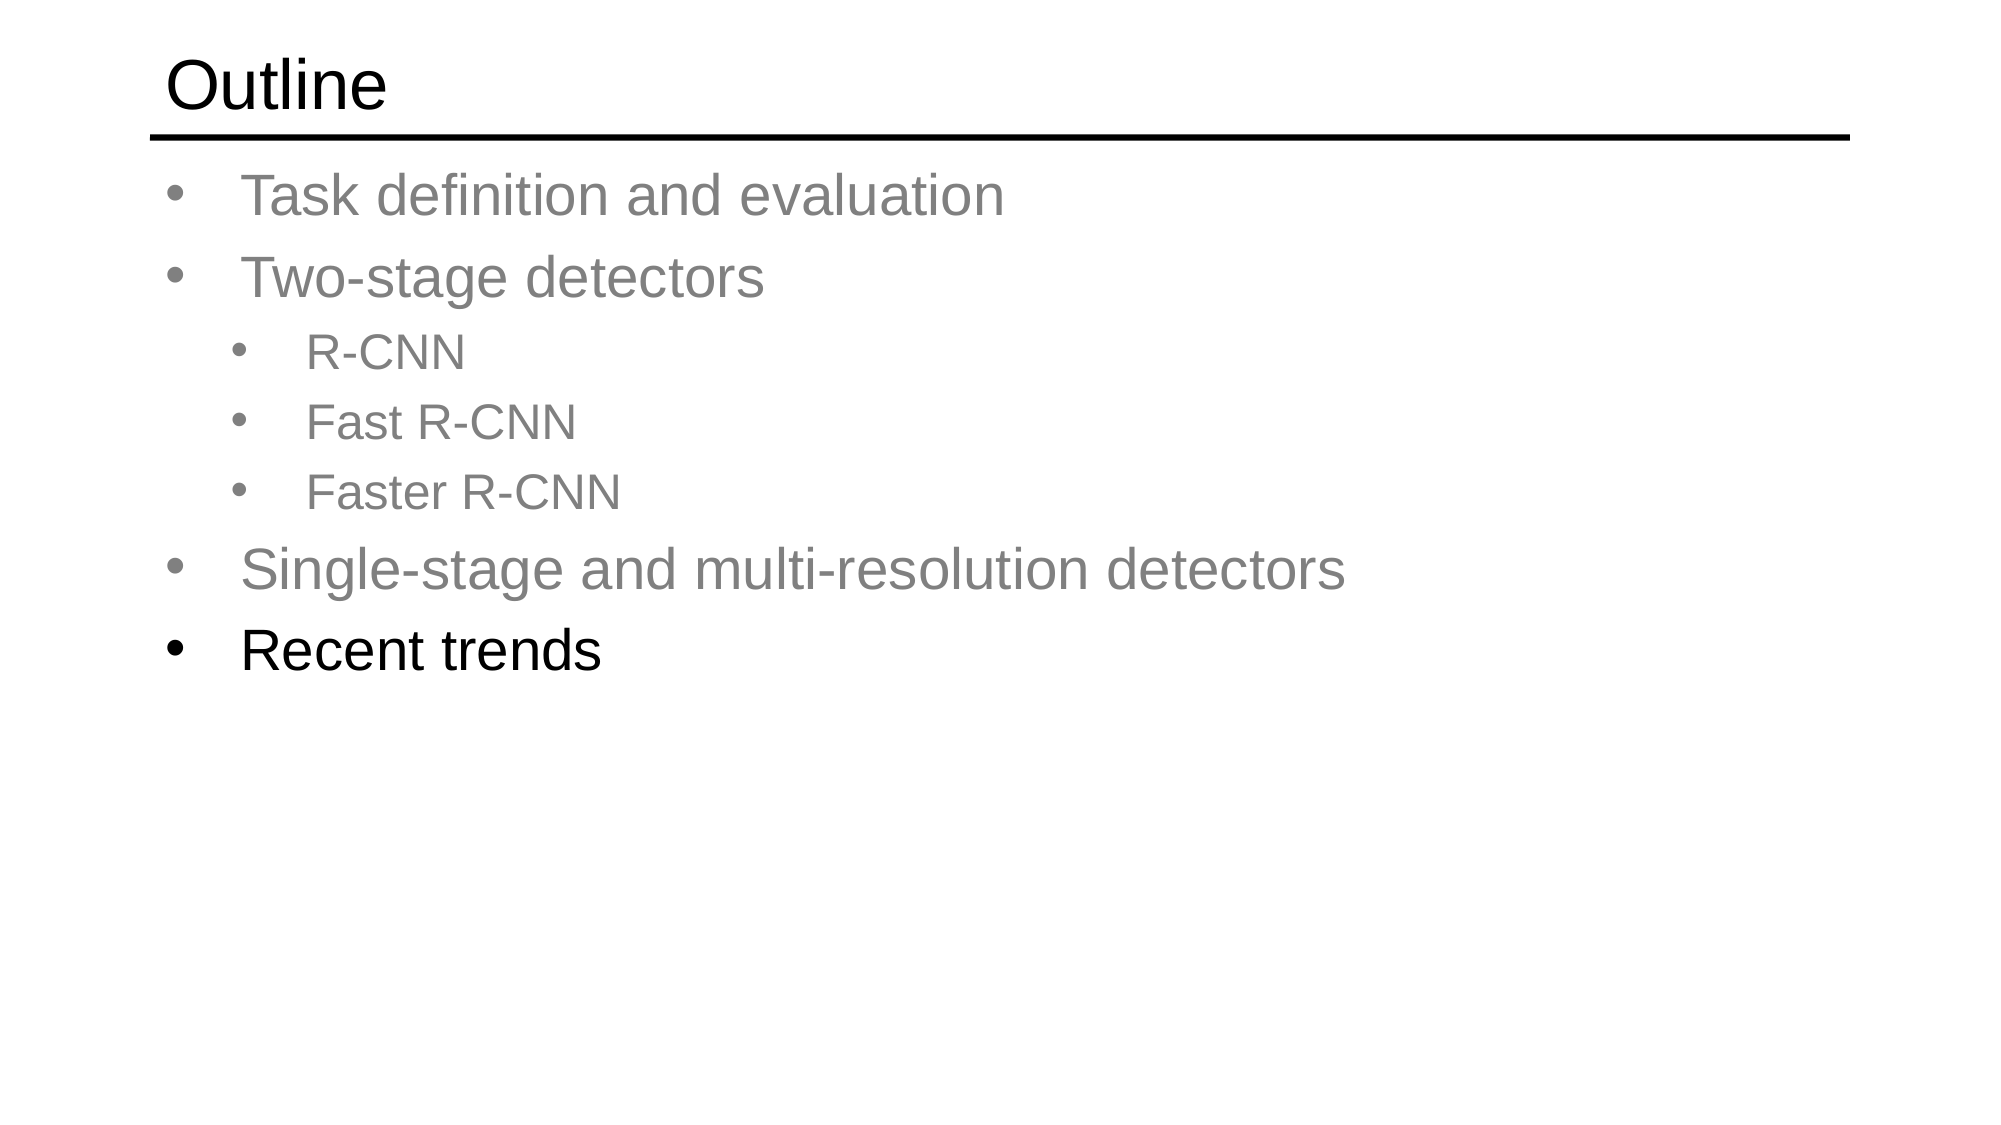

# Outline
Task definition and evaluation
Two-stage detectors
R-CNN
Fast R-CNN
Faster R-CNN
Single-stage and multi-resolution detectors
Recent trends